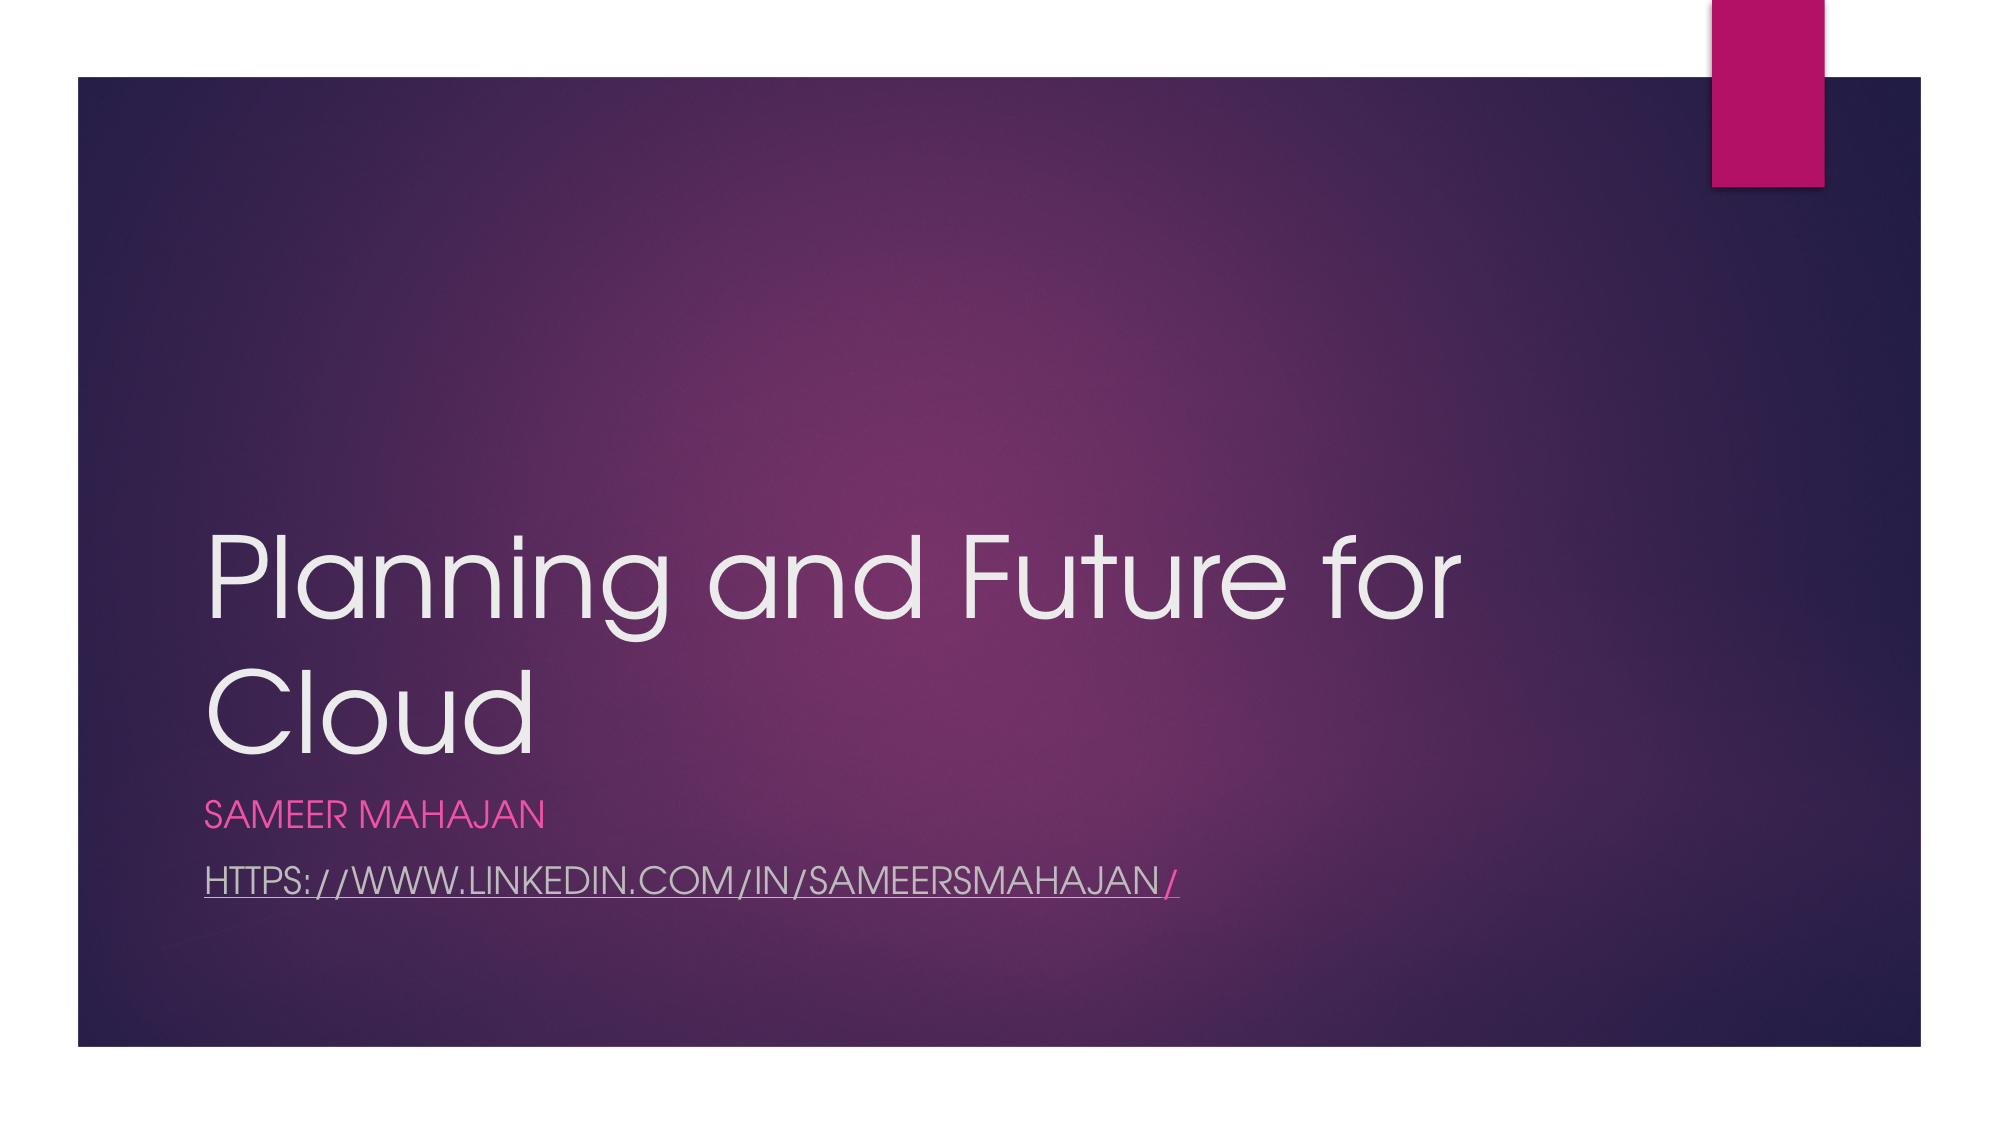

# Planning and Future for Cloud
Sameer Mahajan
https://www.linkedin.com/in/sameersmahajan/